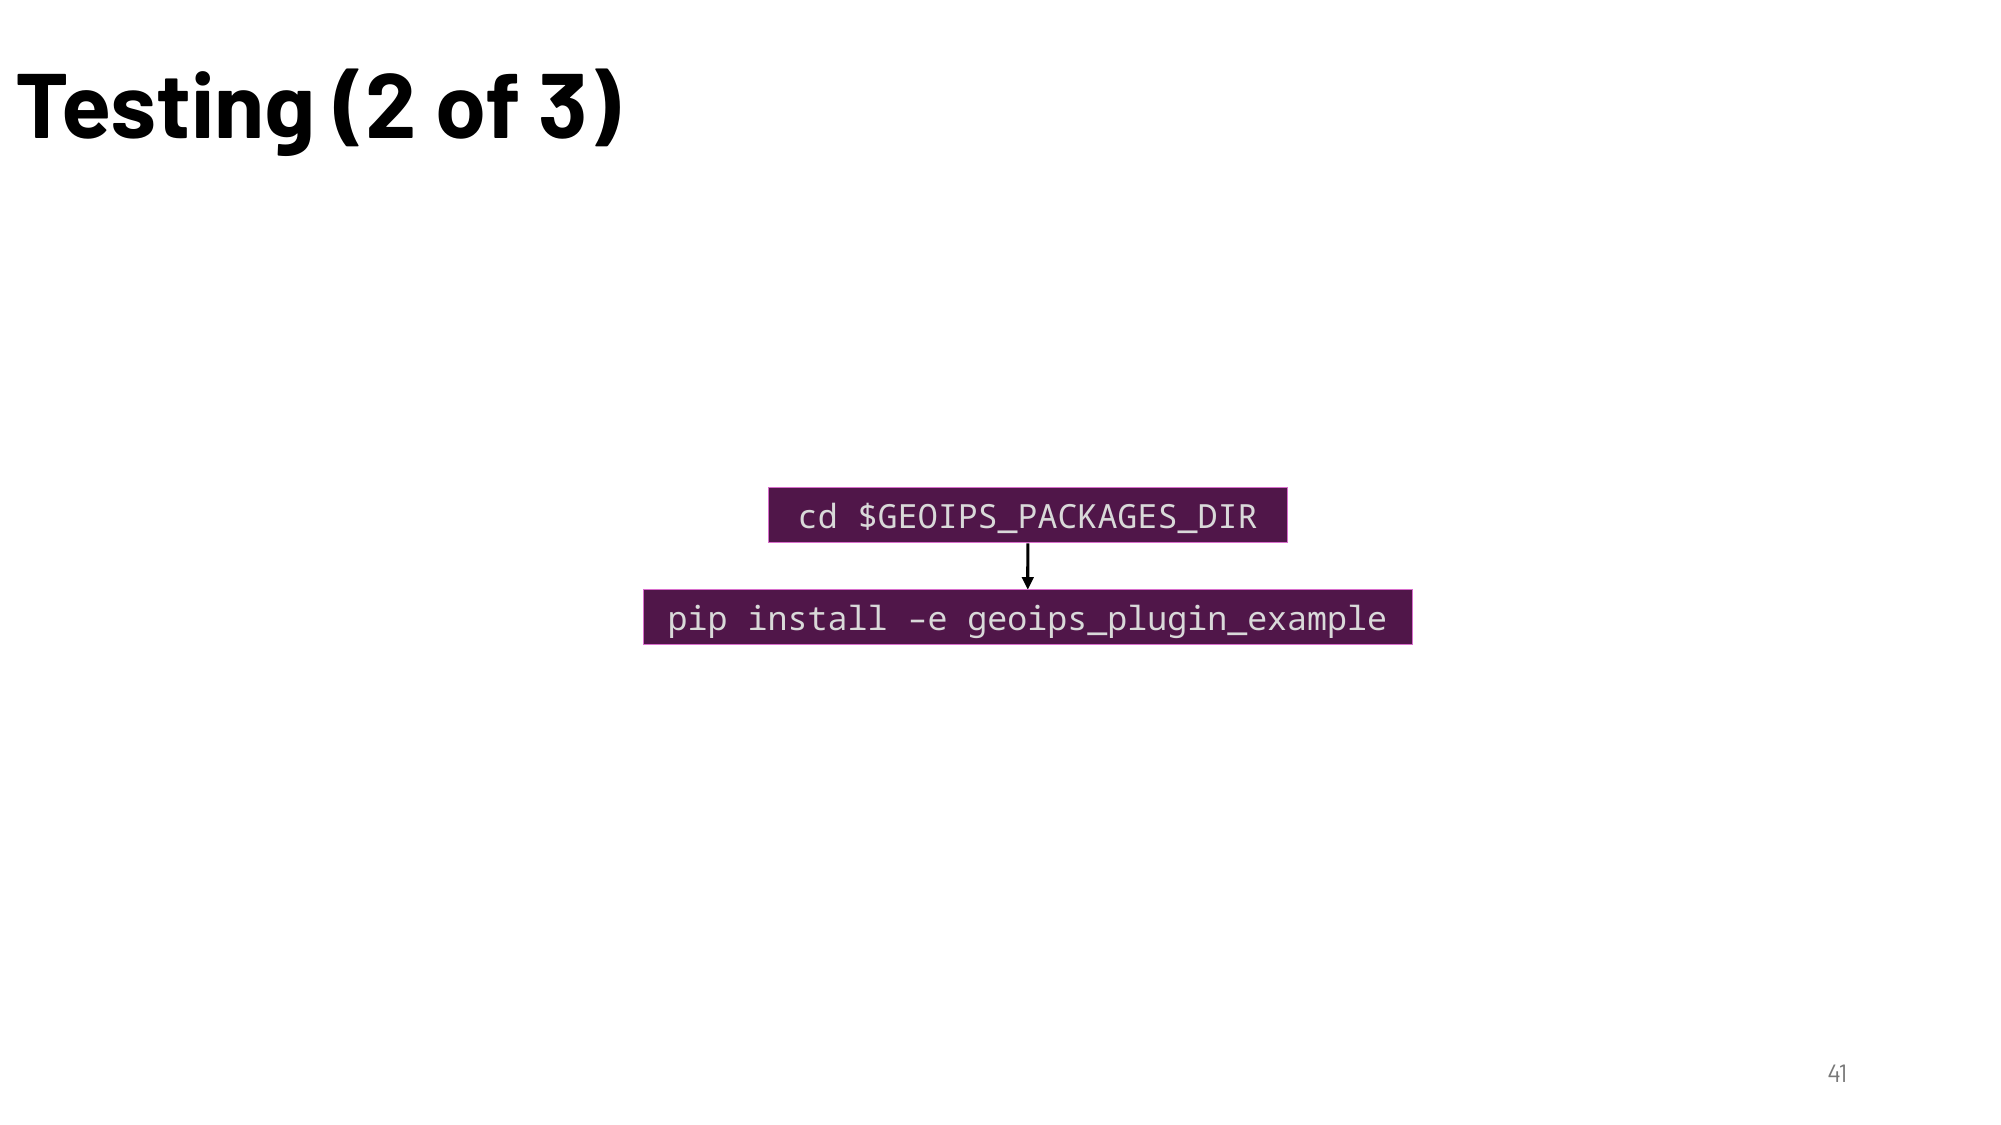

# Testing (2 of 3)
cd $GEOIPS_PACKAGES_DIR
pip install –e geoips_plugin_example
41